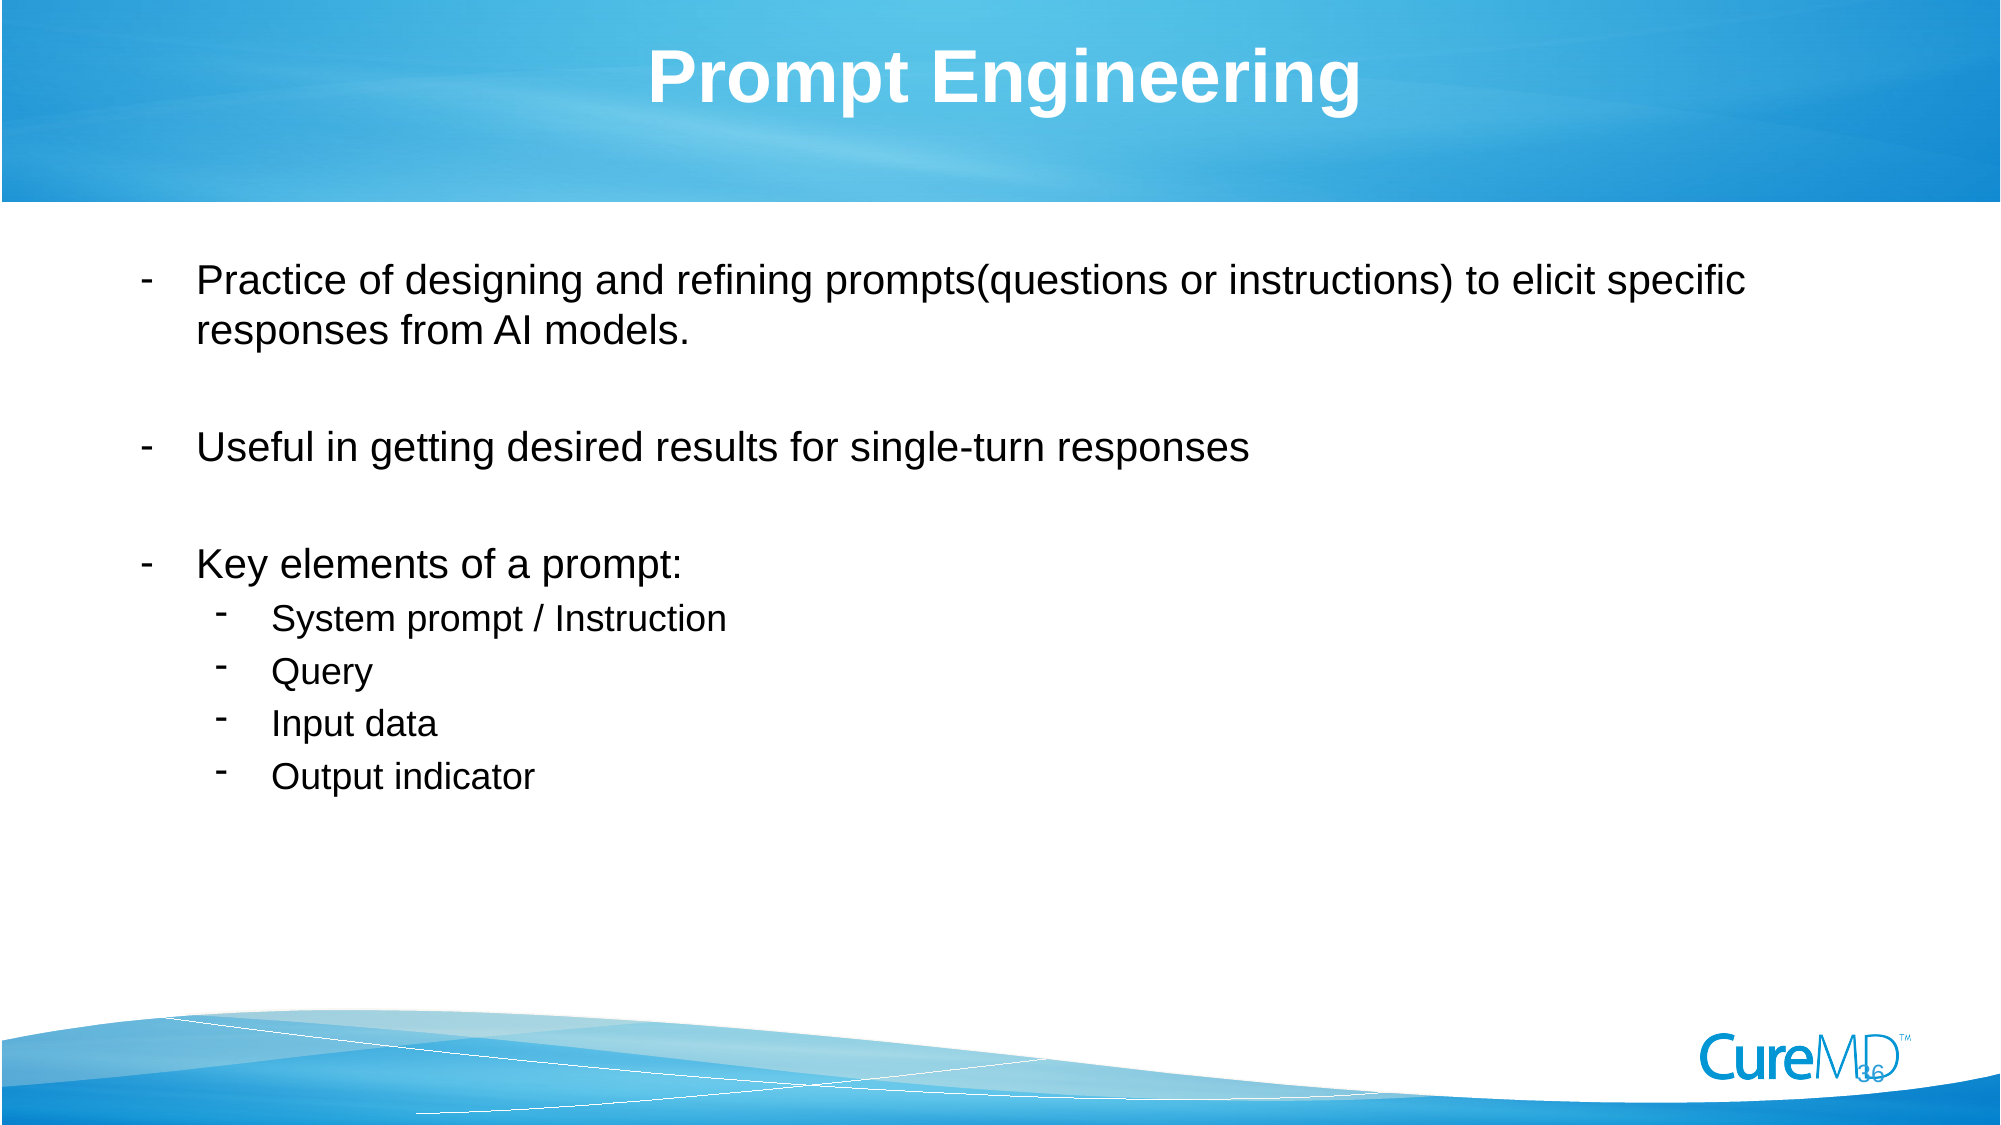

36
Prompt Engineering

Practice of designing and refining prompts(questions or instructions) to elicit specific responses from AI models.

Useful in getting desired results for single-turn responses

Key elements of a prompt:
System prompt / Instruction
Query
Input data
Output indicator